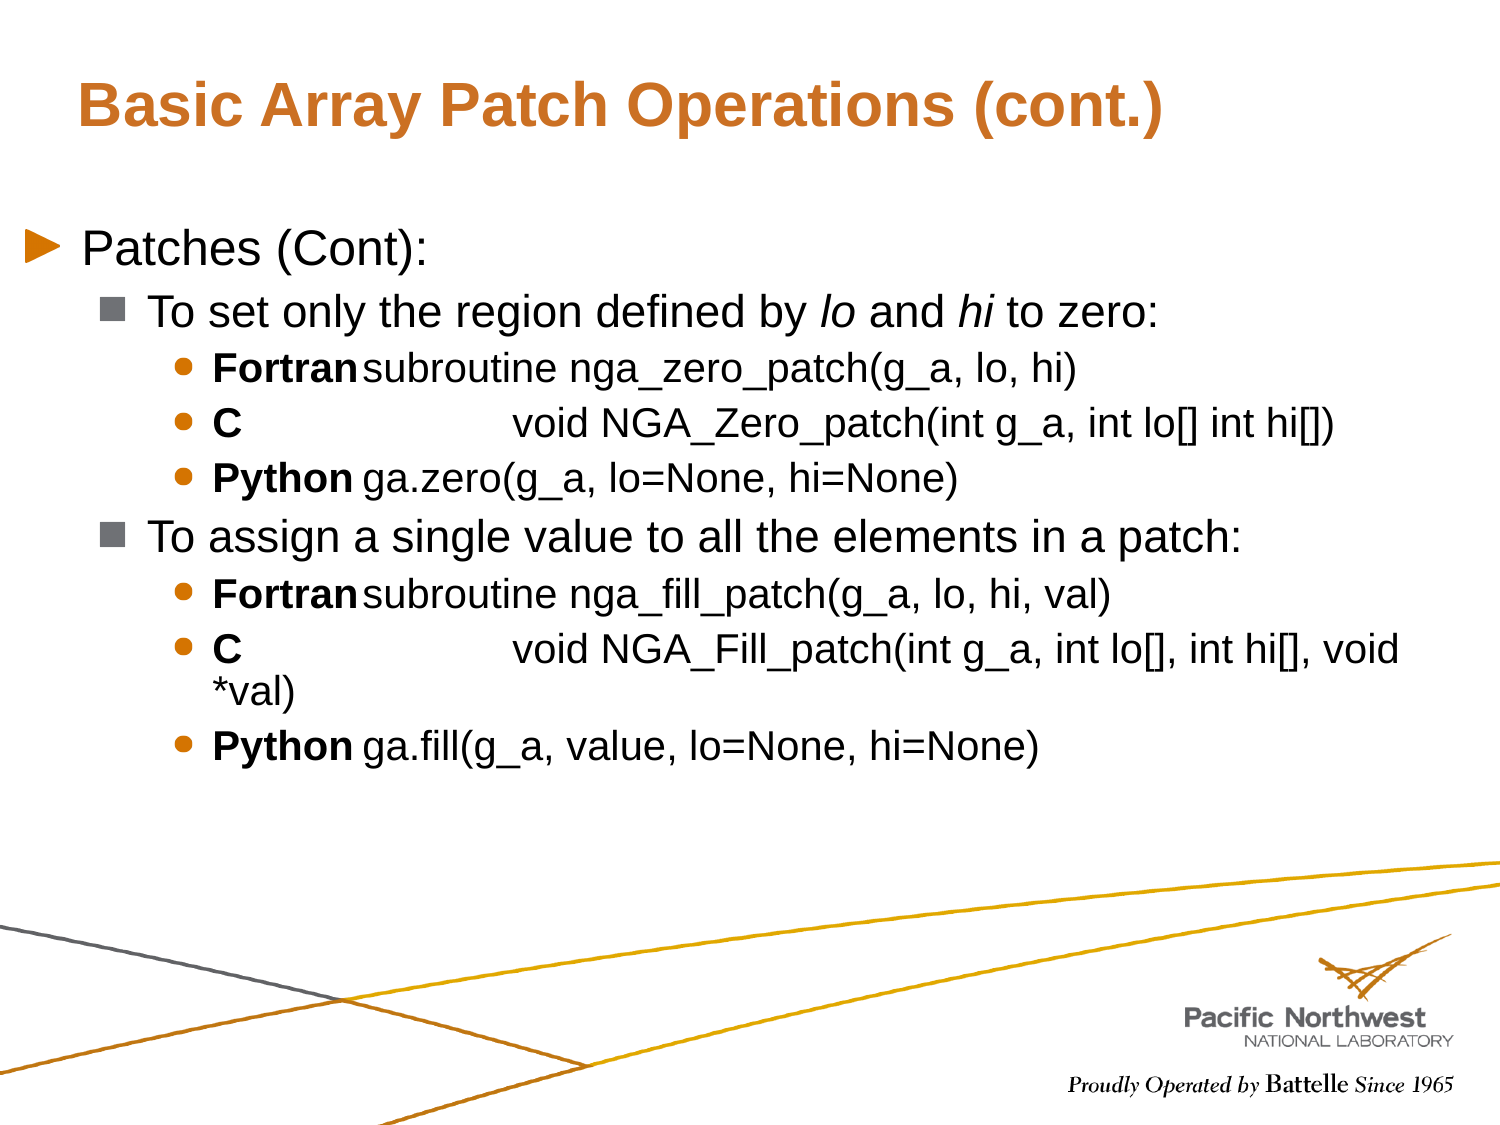

# Basic Array Patch Operations (cont.)
Patches (Cont):
To set only the region defined by lo and hi to zero:
Fortran	subroutine nga_zero_patch(g_a, lo, hi)
C		void NGA_Zero_patch(int g_a, int lo[] int hi[])
Python	ga.zero(g_a, lo=None, hi=None)
To assign a single value to all the elements in a patch:
Fortran	subroutine nga_fill_patch(g_a, lo, hi, val)
C		void NGA_Fill_patch(int g_a, int lo[], int hi[], void *val)
Python	ga.fill(g_a, value, lo=None, hi=None)